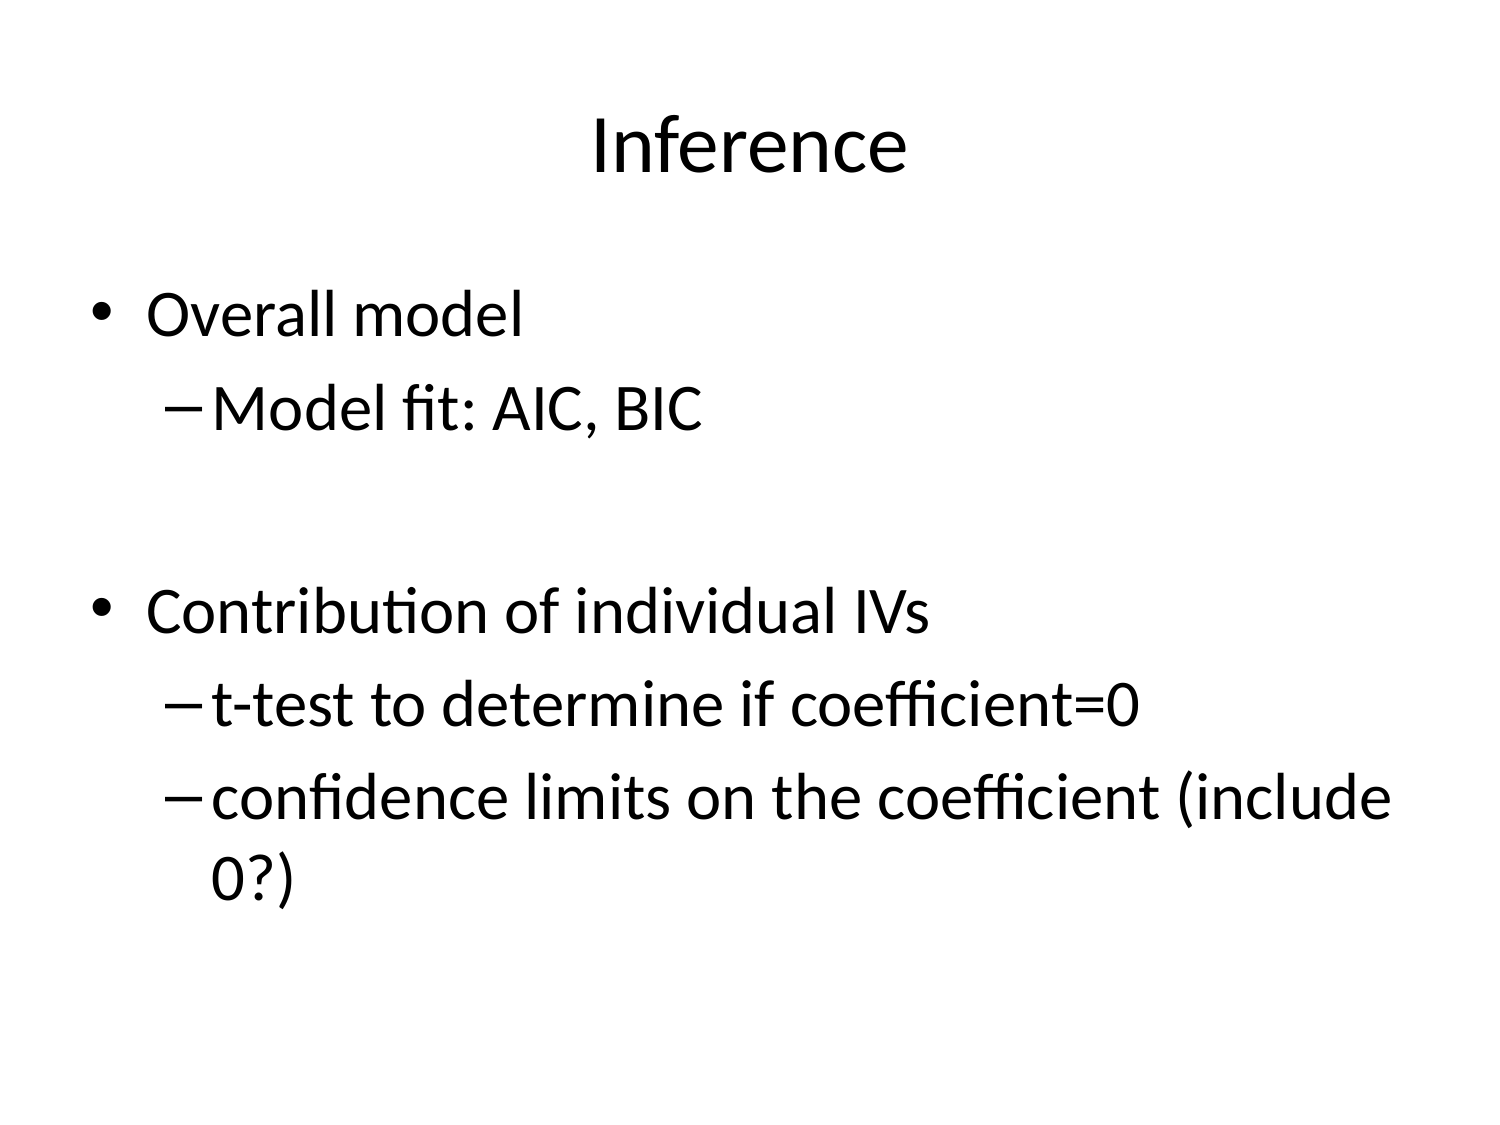

# Inference
Overall model
Model fit: AIC, BIC

Contribution of individual IVs
t-test to determine if coefficient=0
confidence limits on the coefficient (include 0?)